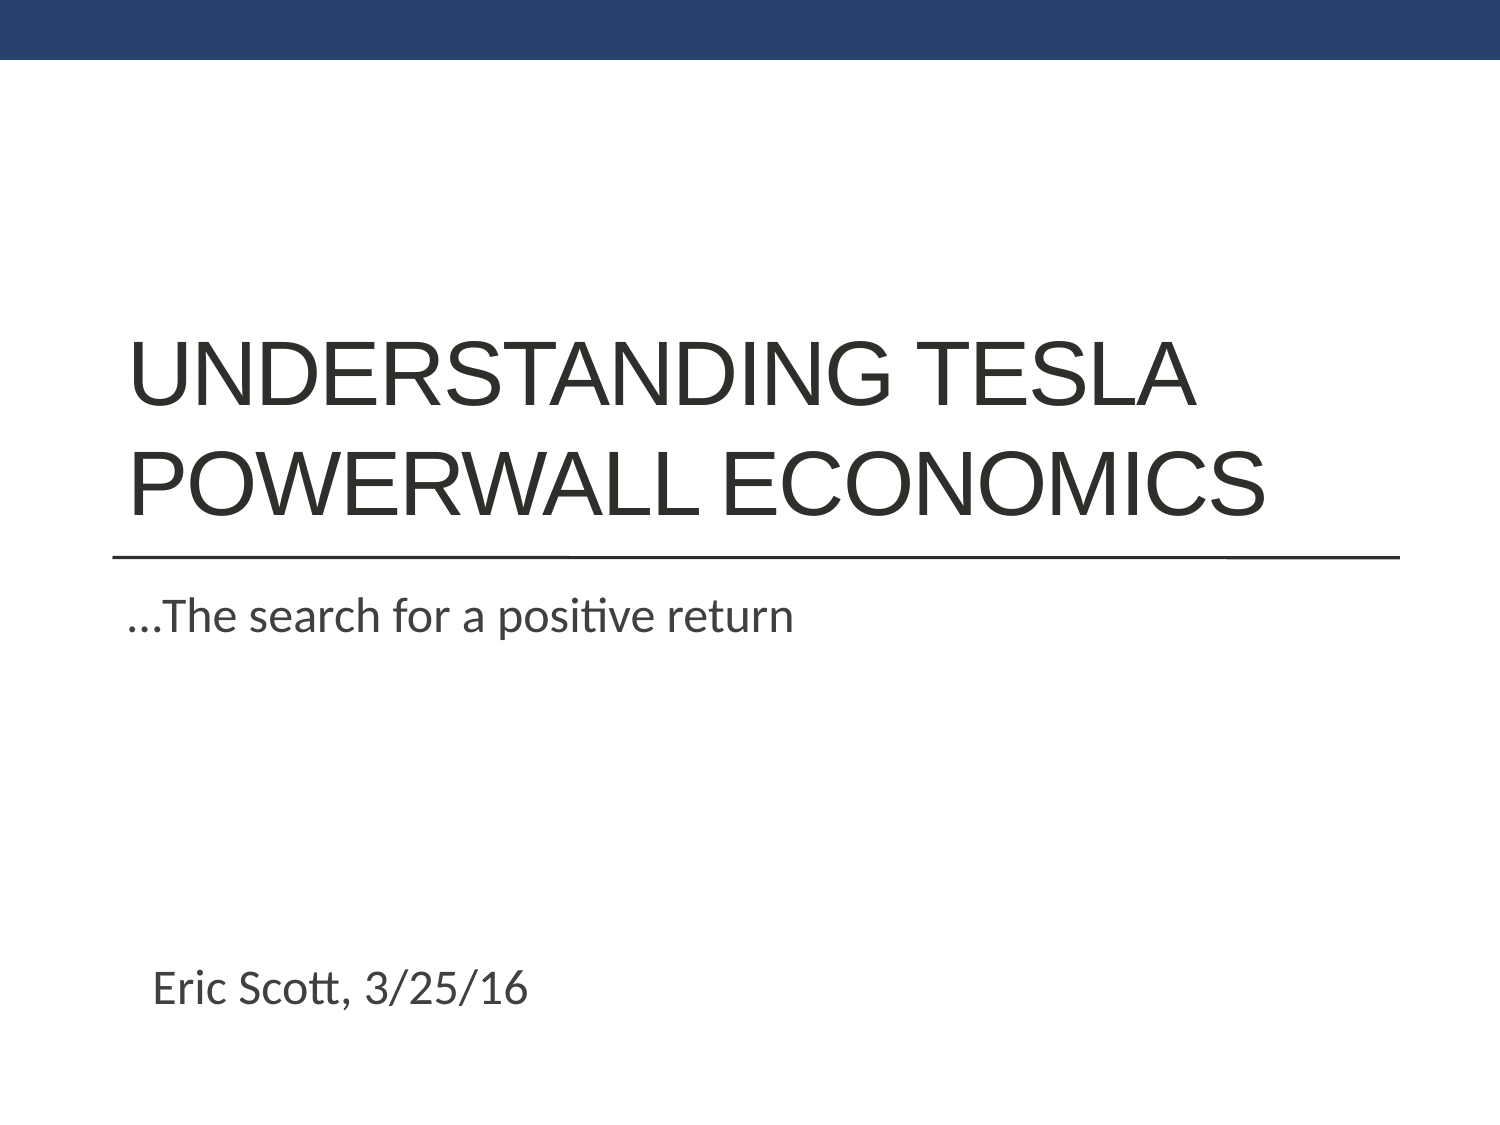

# UNDERSTANDING TESLA POWERWALL ECONOMICS
…The search for a positive return
Eric Scott, 3/25/16